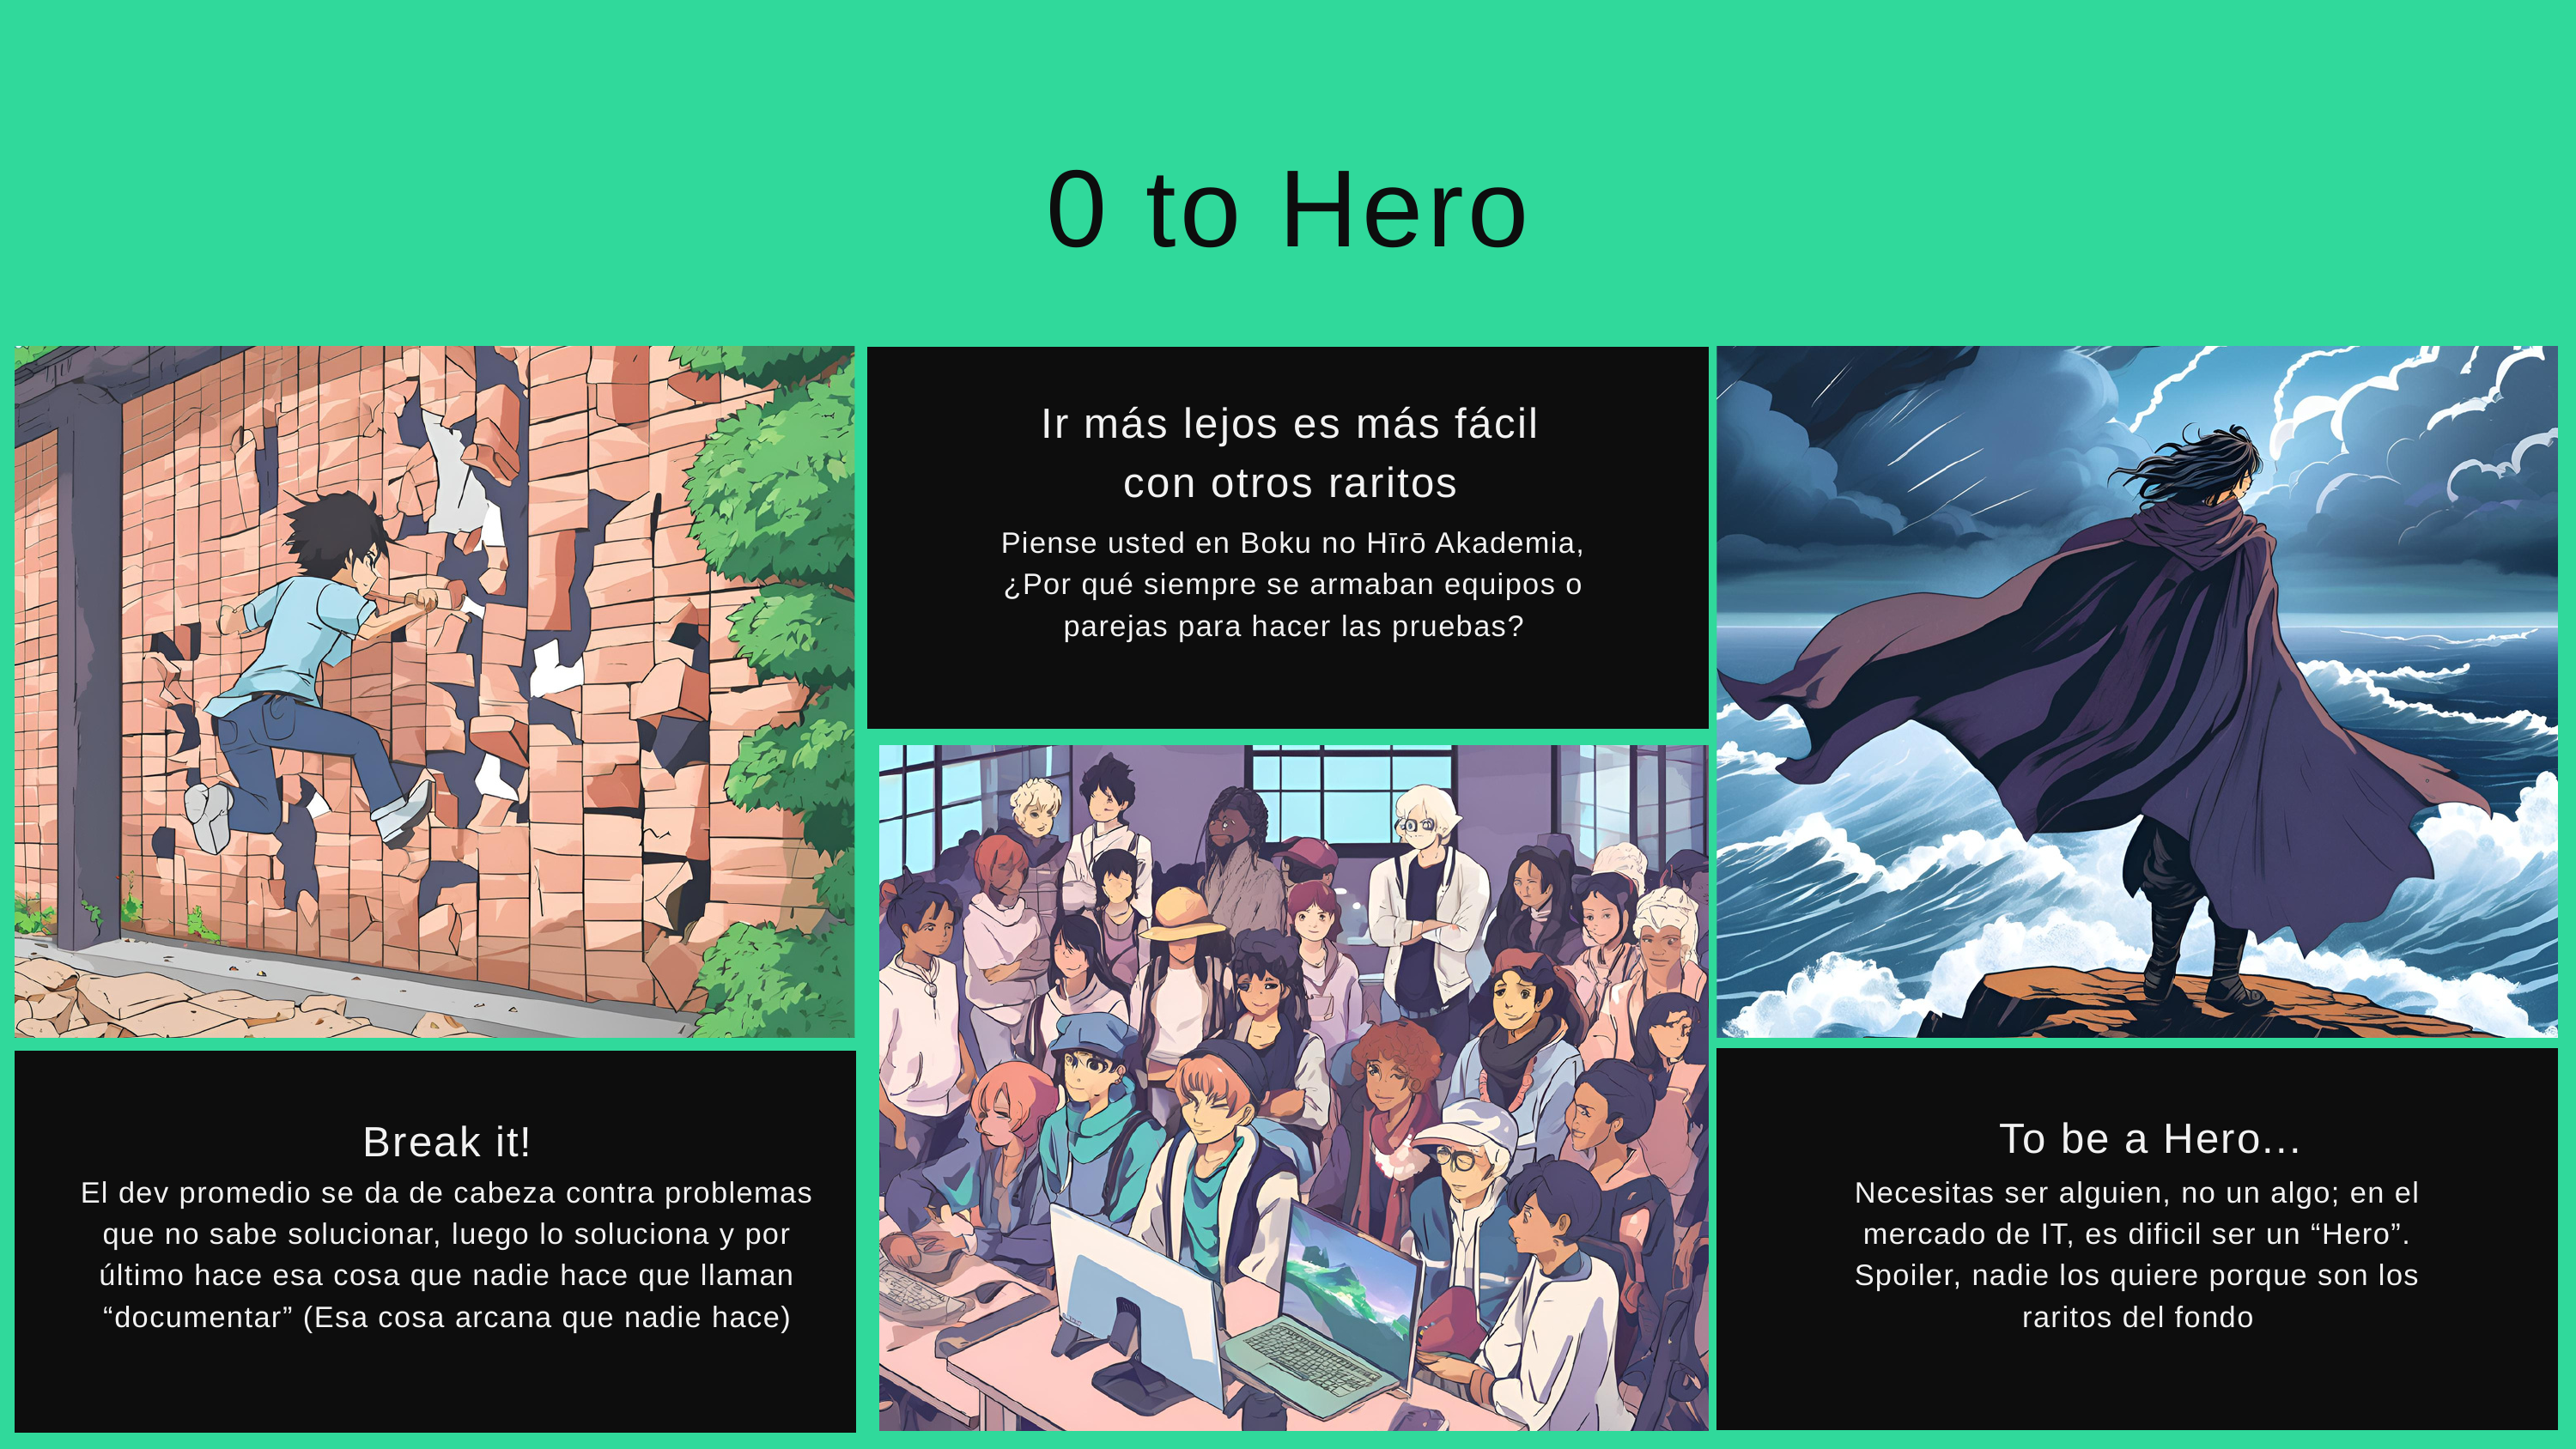

0 to Hero

Ir más lejos es más fácil con otros raritos
Piense usted en Boku no Hīrō Akademia, ¿Por qué siempre se armaban equipos o parejas para hacer las pruebas?

To be a Hero...
Break it!
El dev promedio se da de cabeza contra problemas que no sabe solucionar, luego lo soluciona y por último hace esa cosa que nadie hace que llaman “documentar” (Esa cosa arcana que nadie hace)
Necesitas ser alguien, no un algo; en el mercado de IT, es dificil ser un “Hero”. Spoiler, nadie los quiere porque son los raritos del fondo